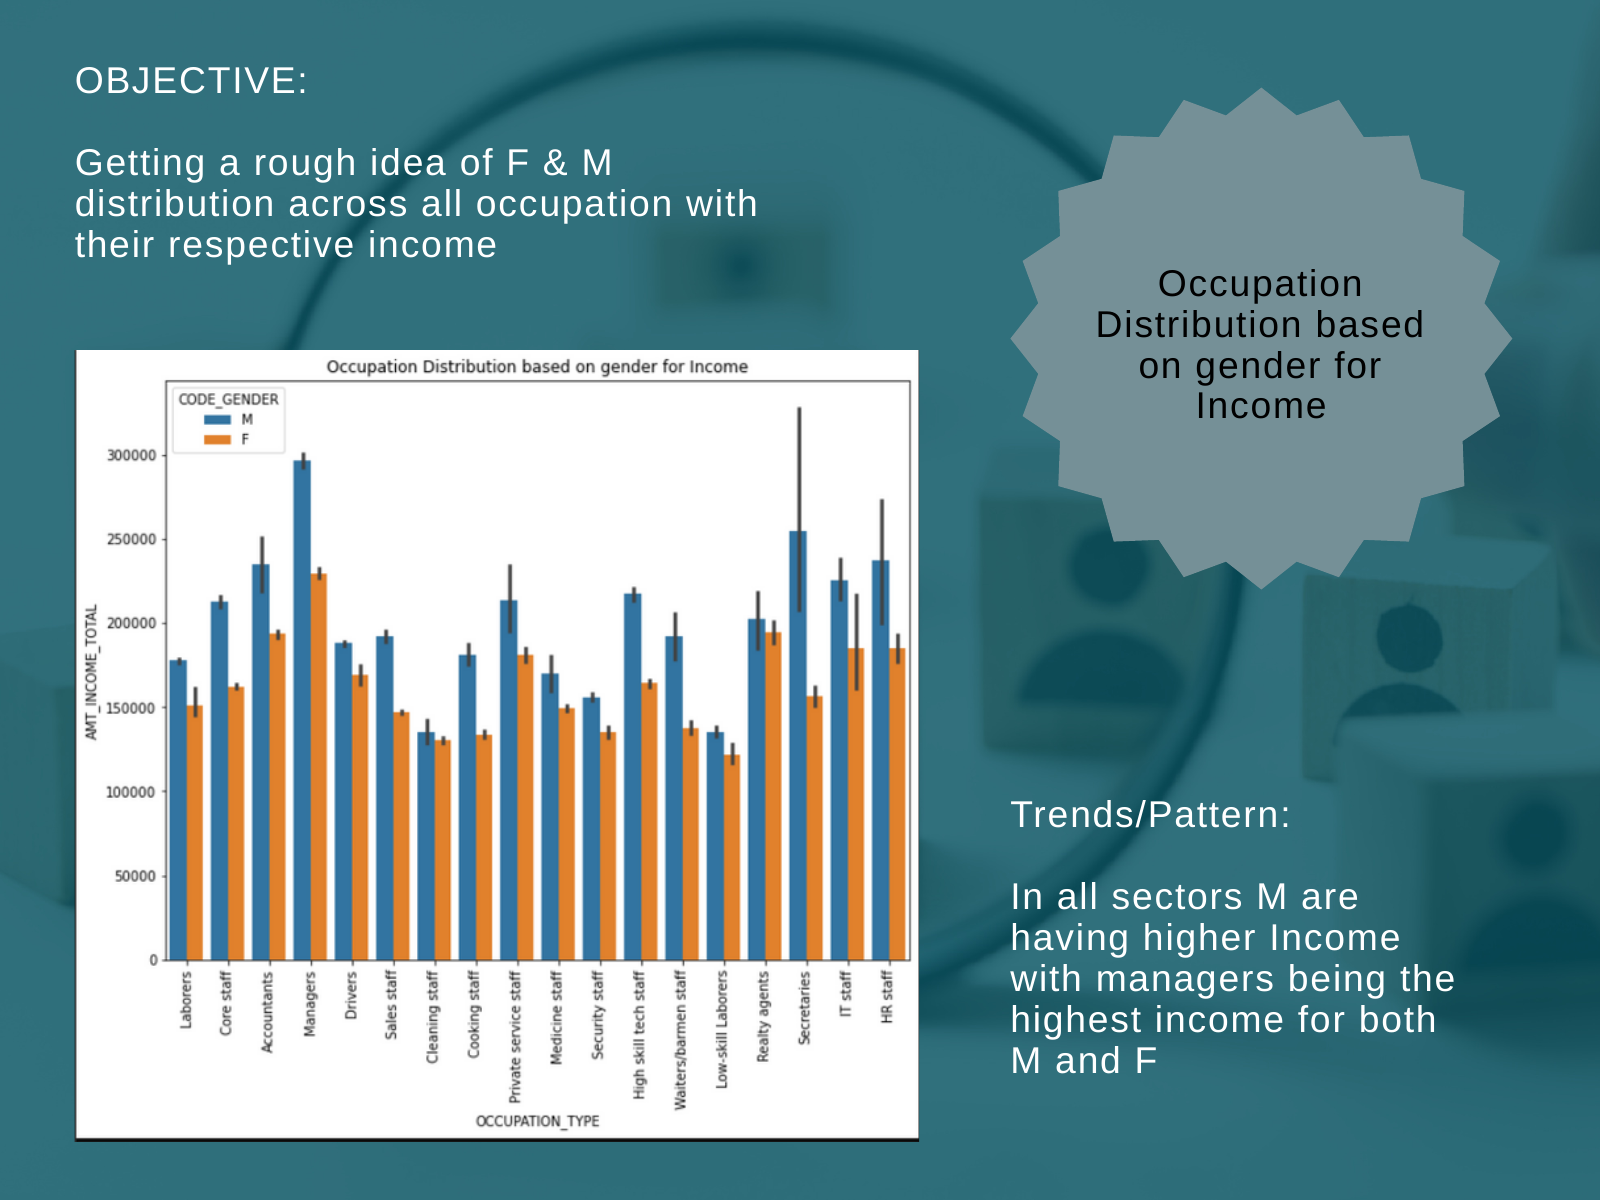

OBJECTIVE:

Getting a rough idea of F & M distribution across all occupation with their respective income

Occupation Distribution based on gender for Income

Trends/Pattern:

In all sectors M are having higher Income with managers being the highest income for both M and F